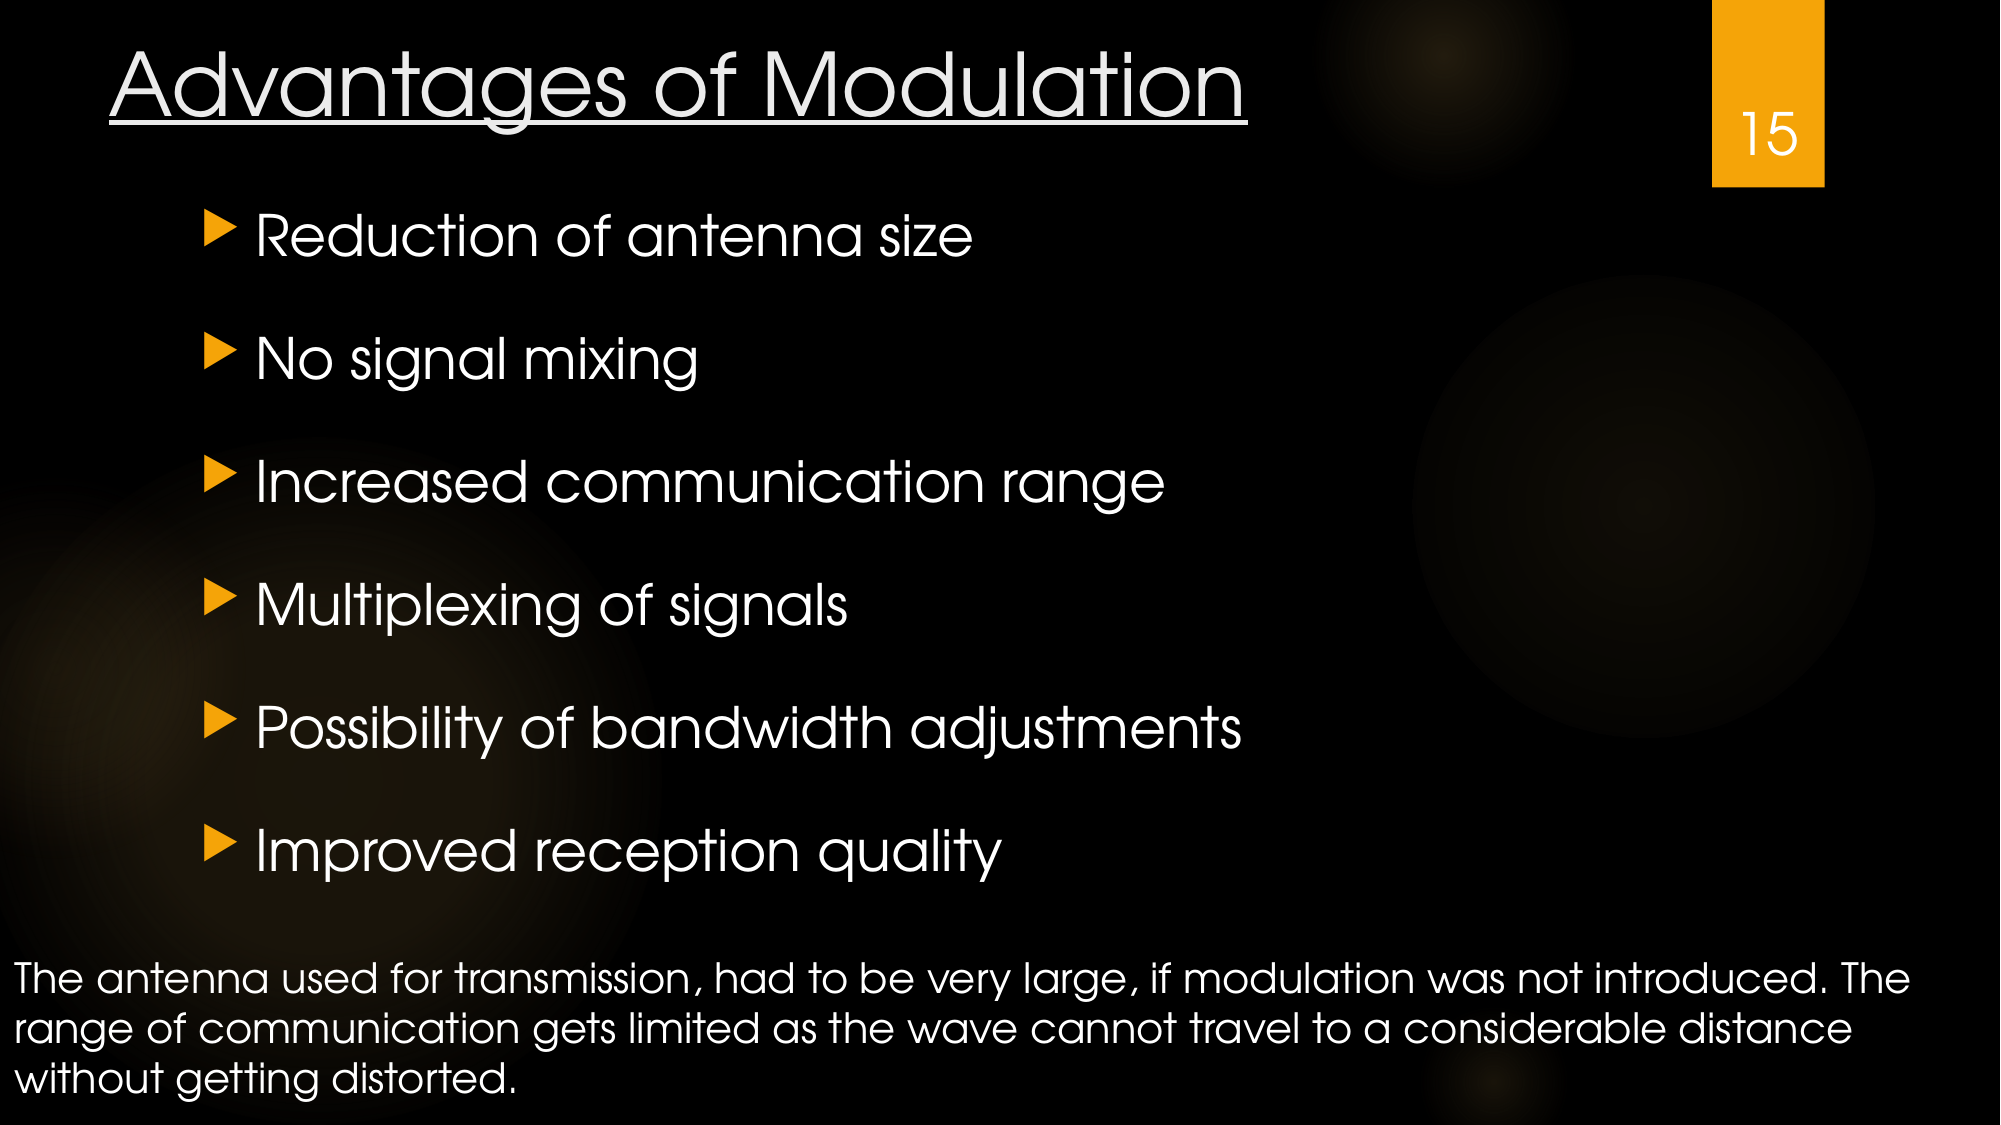

# Advantages of Modulation
15
Reduction of antenna size
No signal mixing
Increased communication range
Multiplexing of signals
Possibility of bandwidth adjustments
Improved reception quality
The antenna used for transmission, had to be very large, if modulation was not introduced. The range of communication gets limited as the wave cannot travel to a considerable distance without getting distorted.